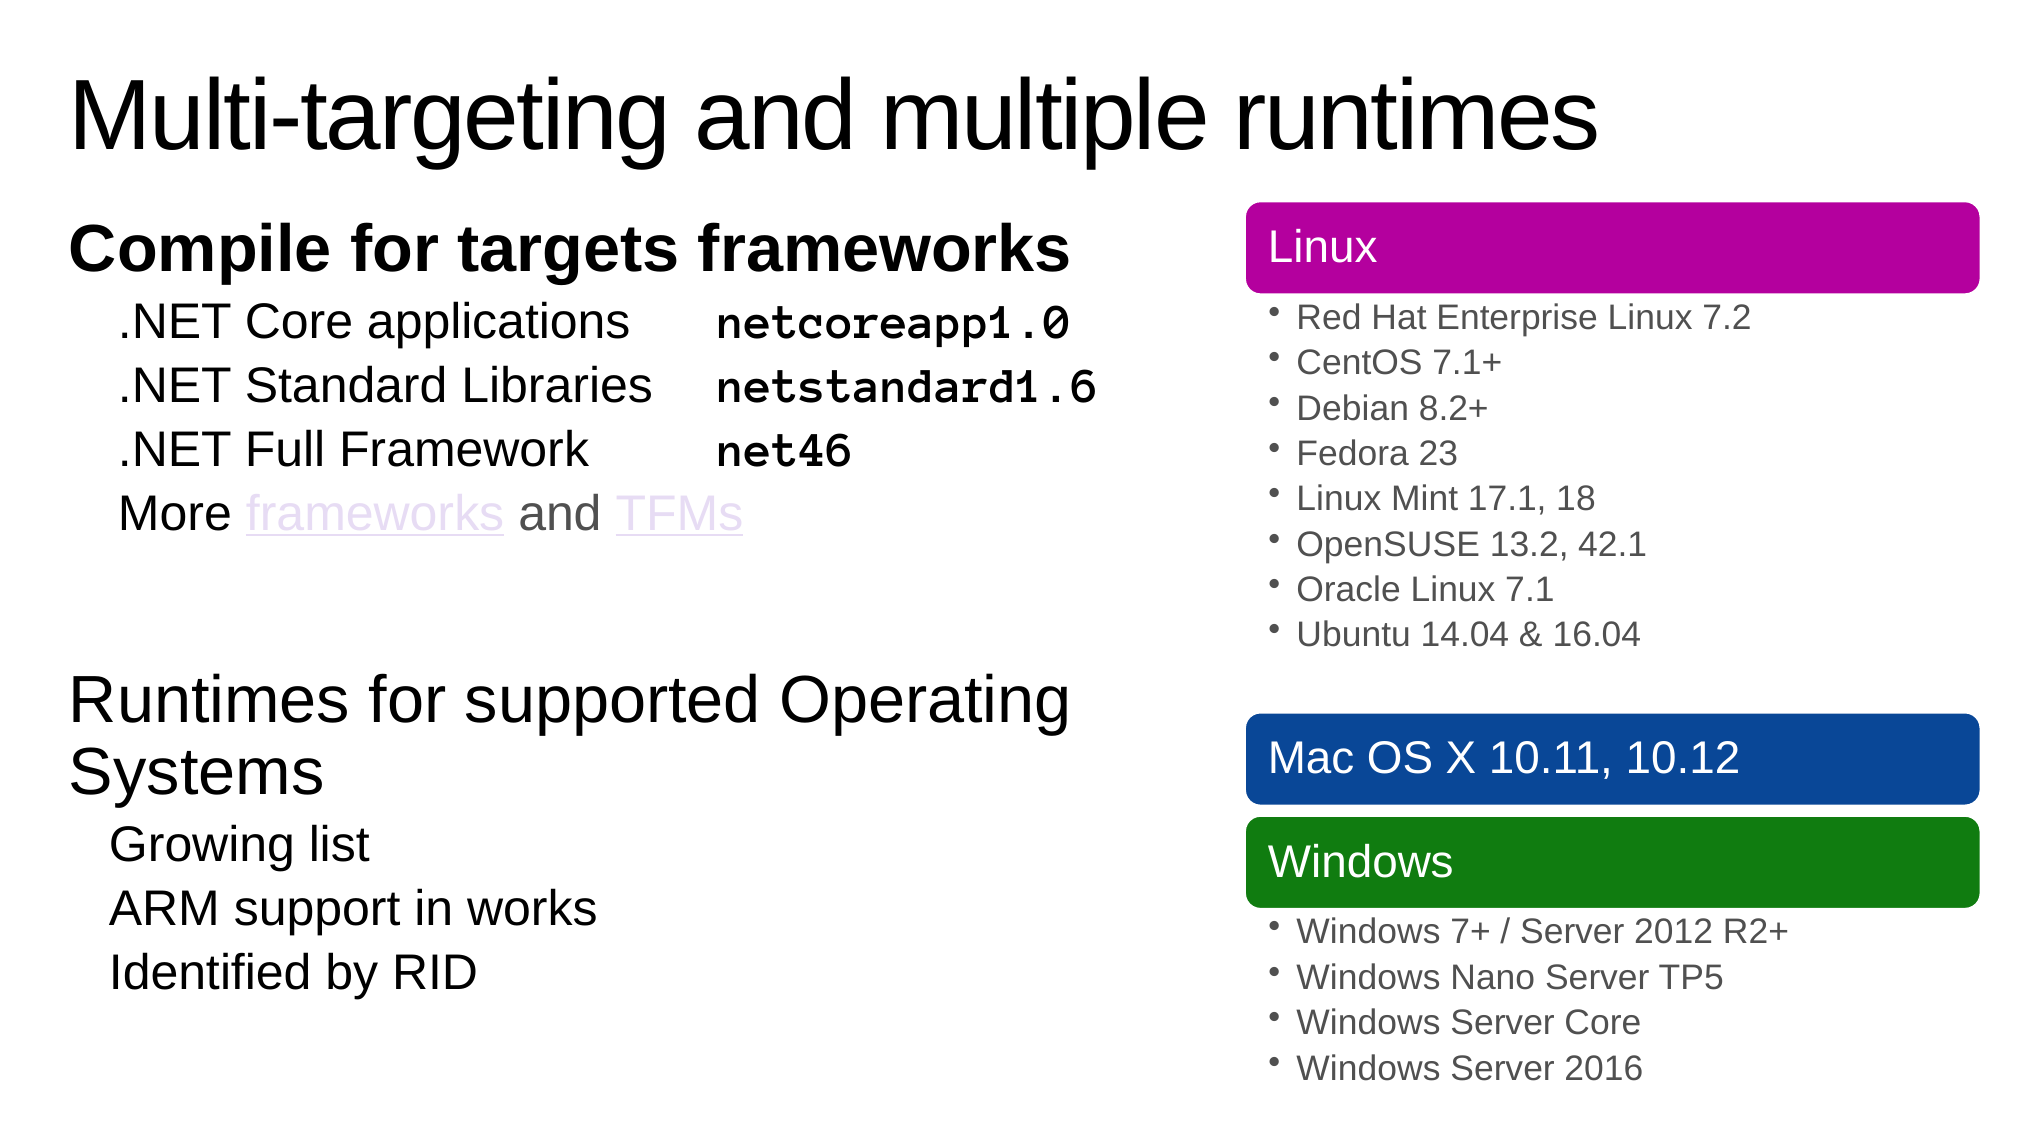

# Multi-targeting and multiple runtimes
Compile for targets frameworks
.NET Core applications	netcoreapp1.0
.NET Standard Libraries	netstandard1.6
.NET Full Framework	net46
More frameworks and TFMs

Runtimes for supported Operating Systems
Growing list
ARM support in works
Identified by RID
Linux
Red Hat Enterprise Linux 7.2
CentOS 7.1+
Debian 8.2+
Fedora 23
Linux Mint 17.1, 18
OpenSUSE 13.2, 42.1
Oracle Linux 7.1
Ubuntu 14.04 & 16.04
Mac OS X 10.11, 10.12
Windows
Windows 7+ / Server 2012 R2+
Windows Nano Server TP5
Windows Server Core
Windows Server 2016